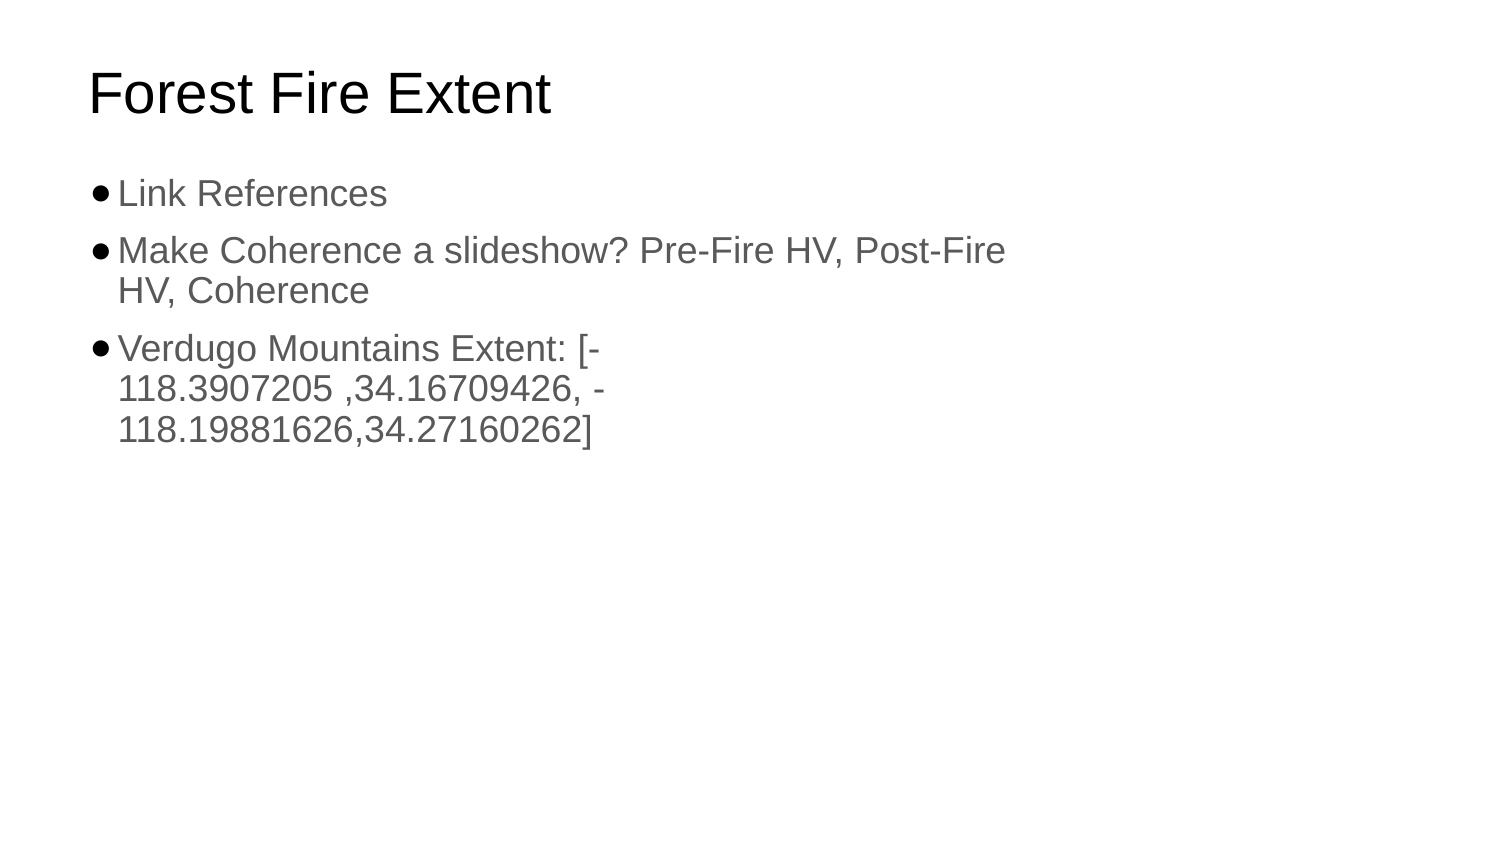

# Forest Fire Extent
Link References
Make Coherence a slideshow? Pre-Fire HV, Post-Fire HV, Coherence
Verdugo Mountains Extent: [-118.3907205 ,34.16709426, -118.19881626,34.27160262]